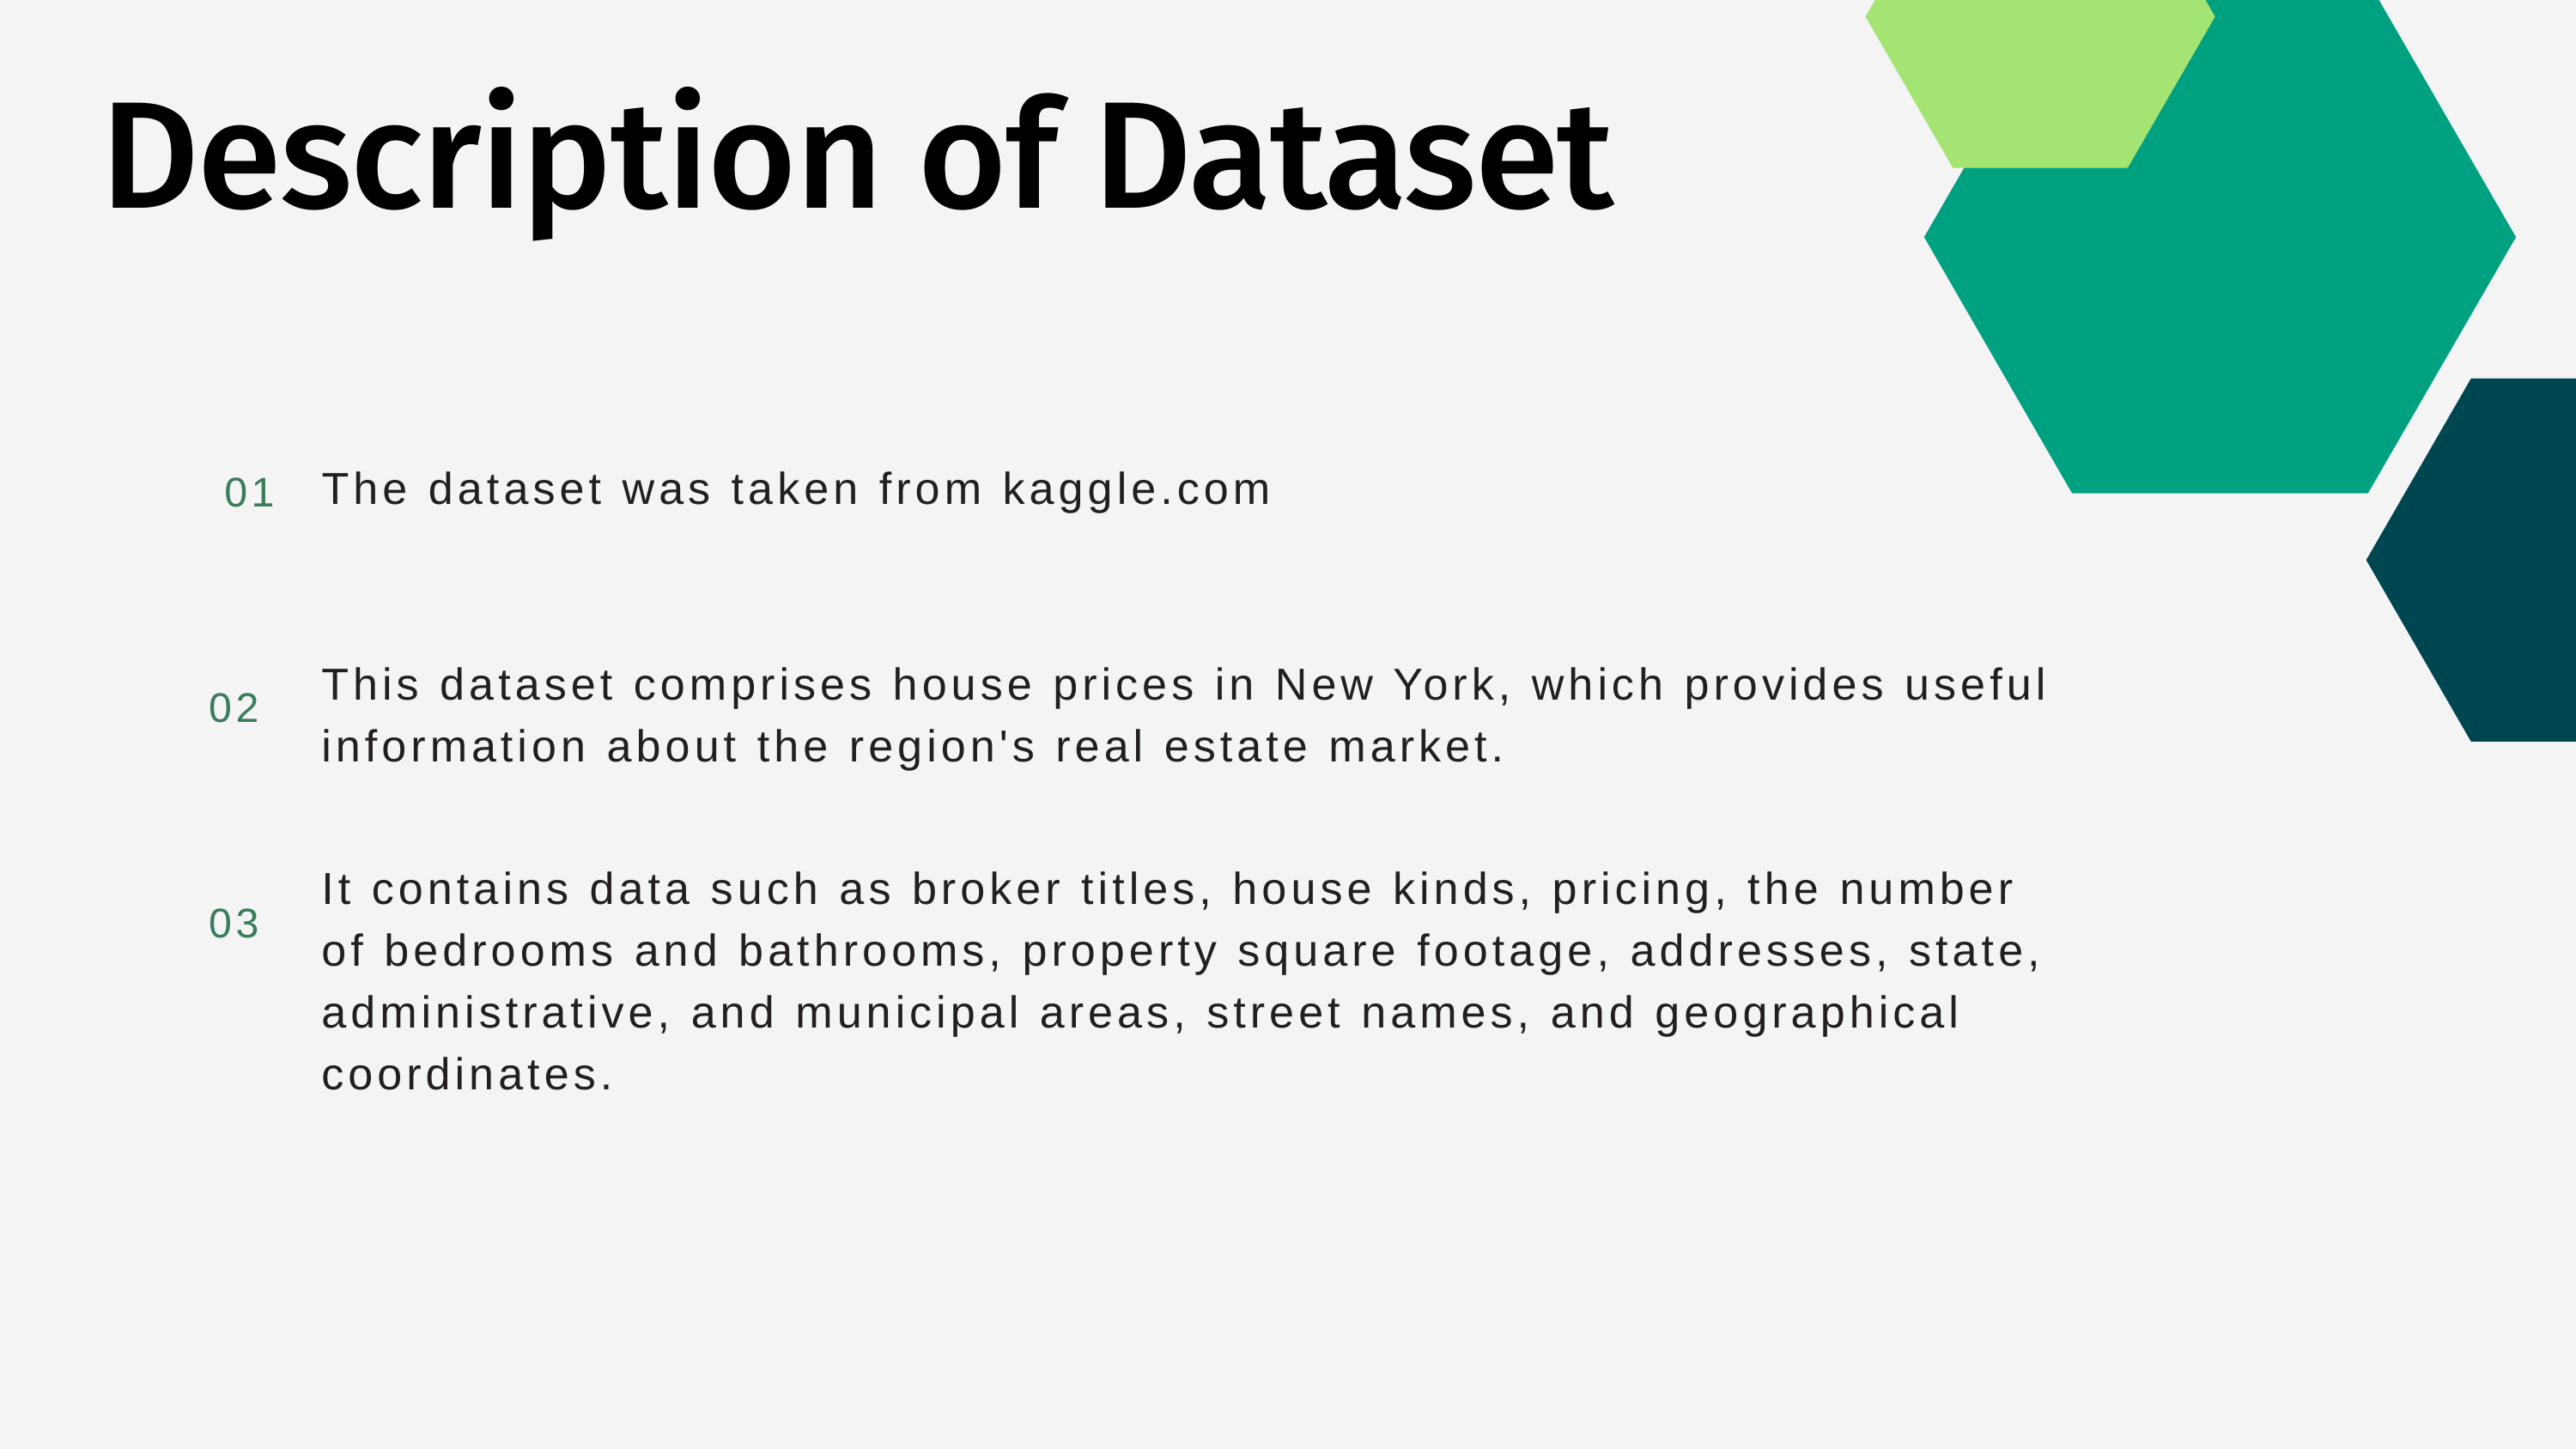

Description of Dataset

The dataset was taken from kaggle.com
 01
This dataset comprises house prices in New York, which provides useful information about the region's real estate market.
02
It contains data such as broker titles, house kinds, pricing, the number of bedrooms and bathrooms, property square footage, addresses, state, administrative, and municipal areas, street names, and geographical coordinates.
03